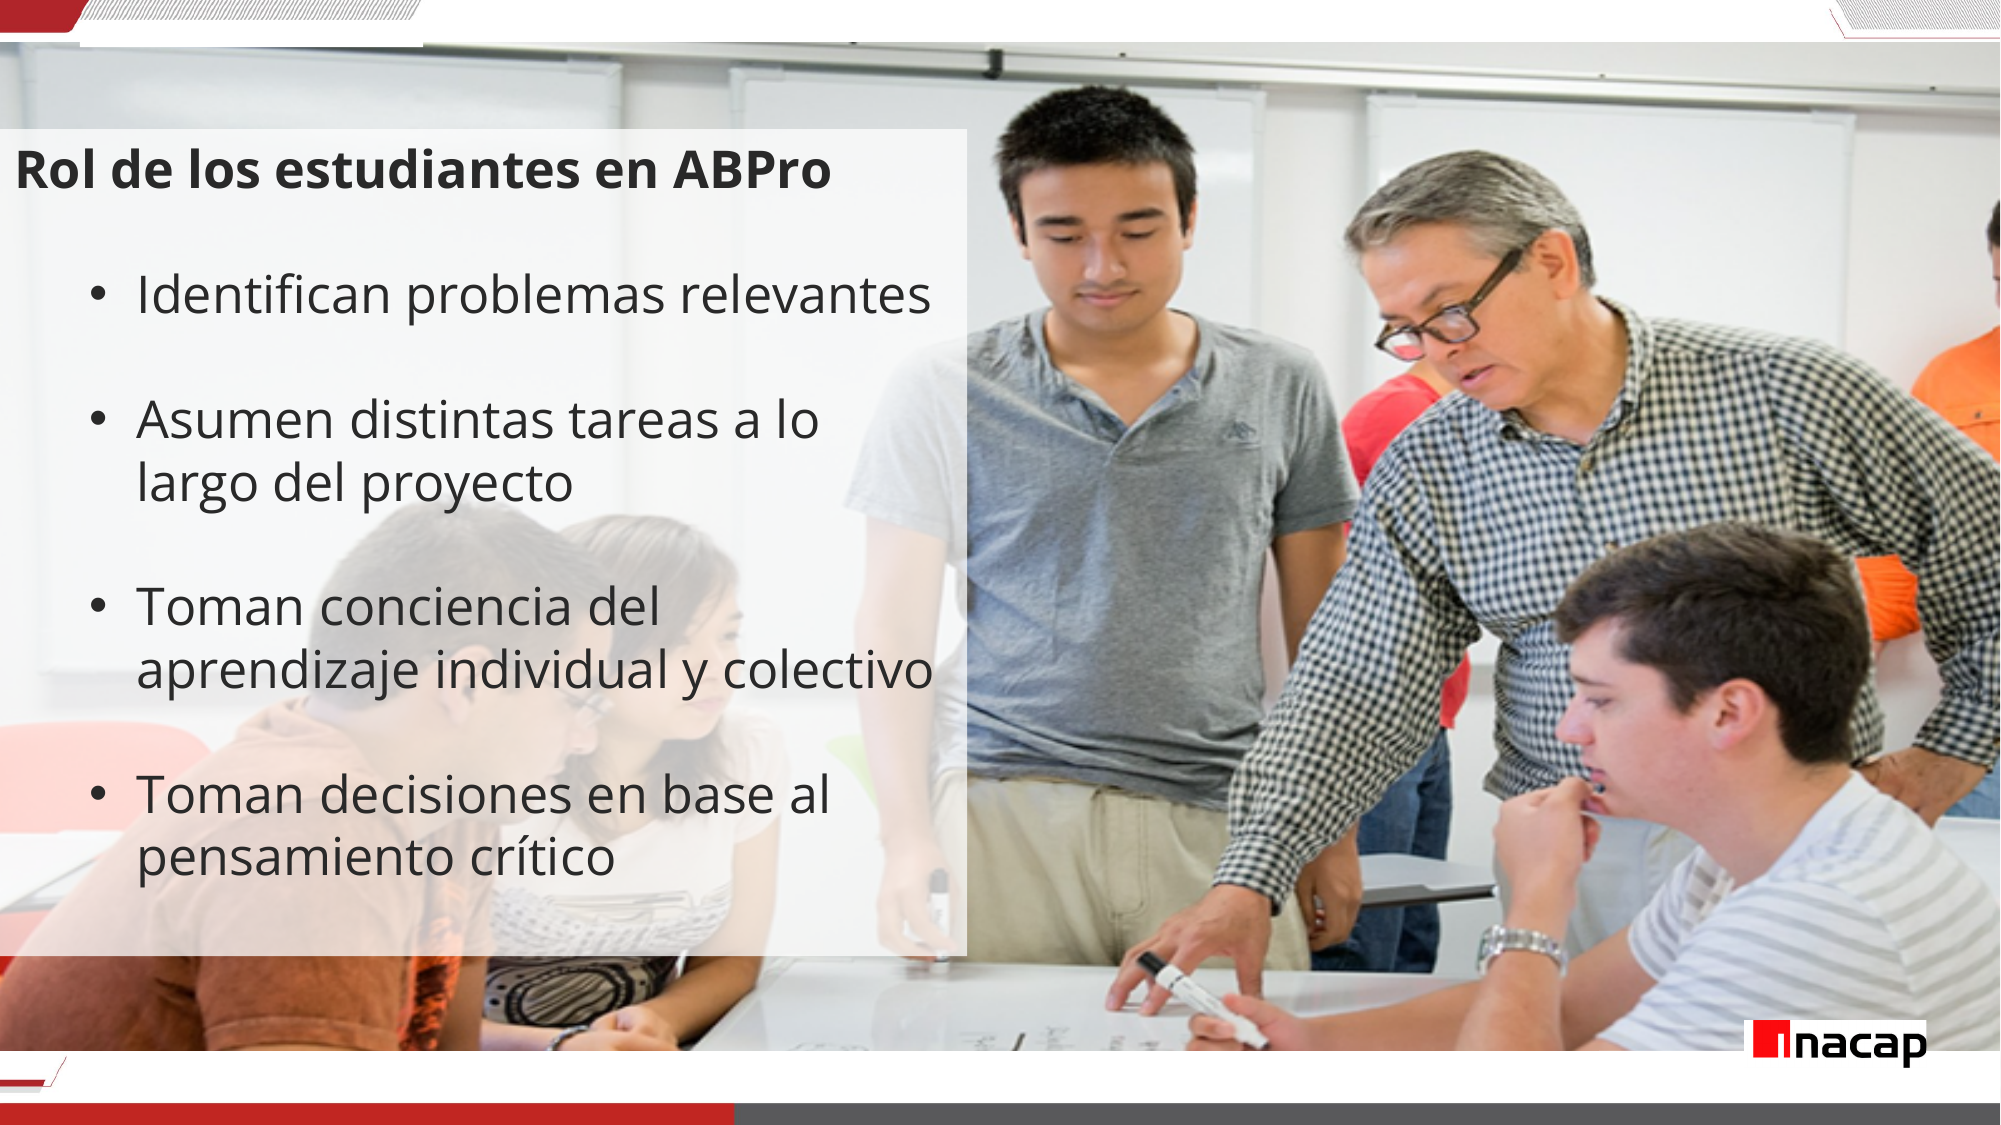

Rol de los estudiantes en ABPro

Identifican problemas relevantes

Asumen distintas tareas a lo largo del proyecto

Toman conciencia del aprendizaje individual y colectivo

Toman decisiones en base al pensamiento crítico